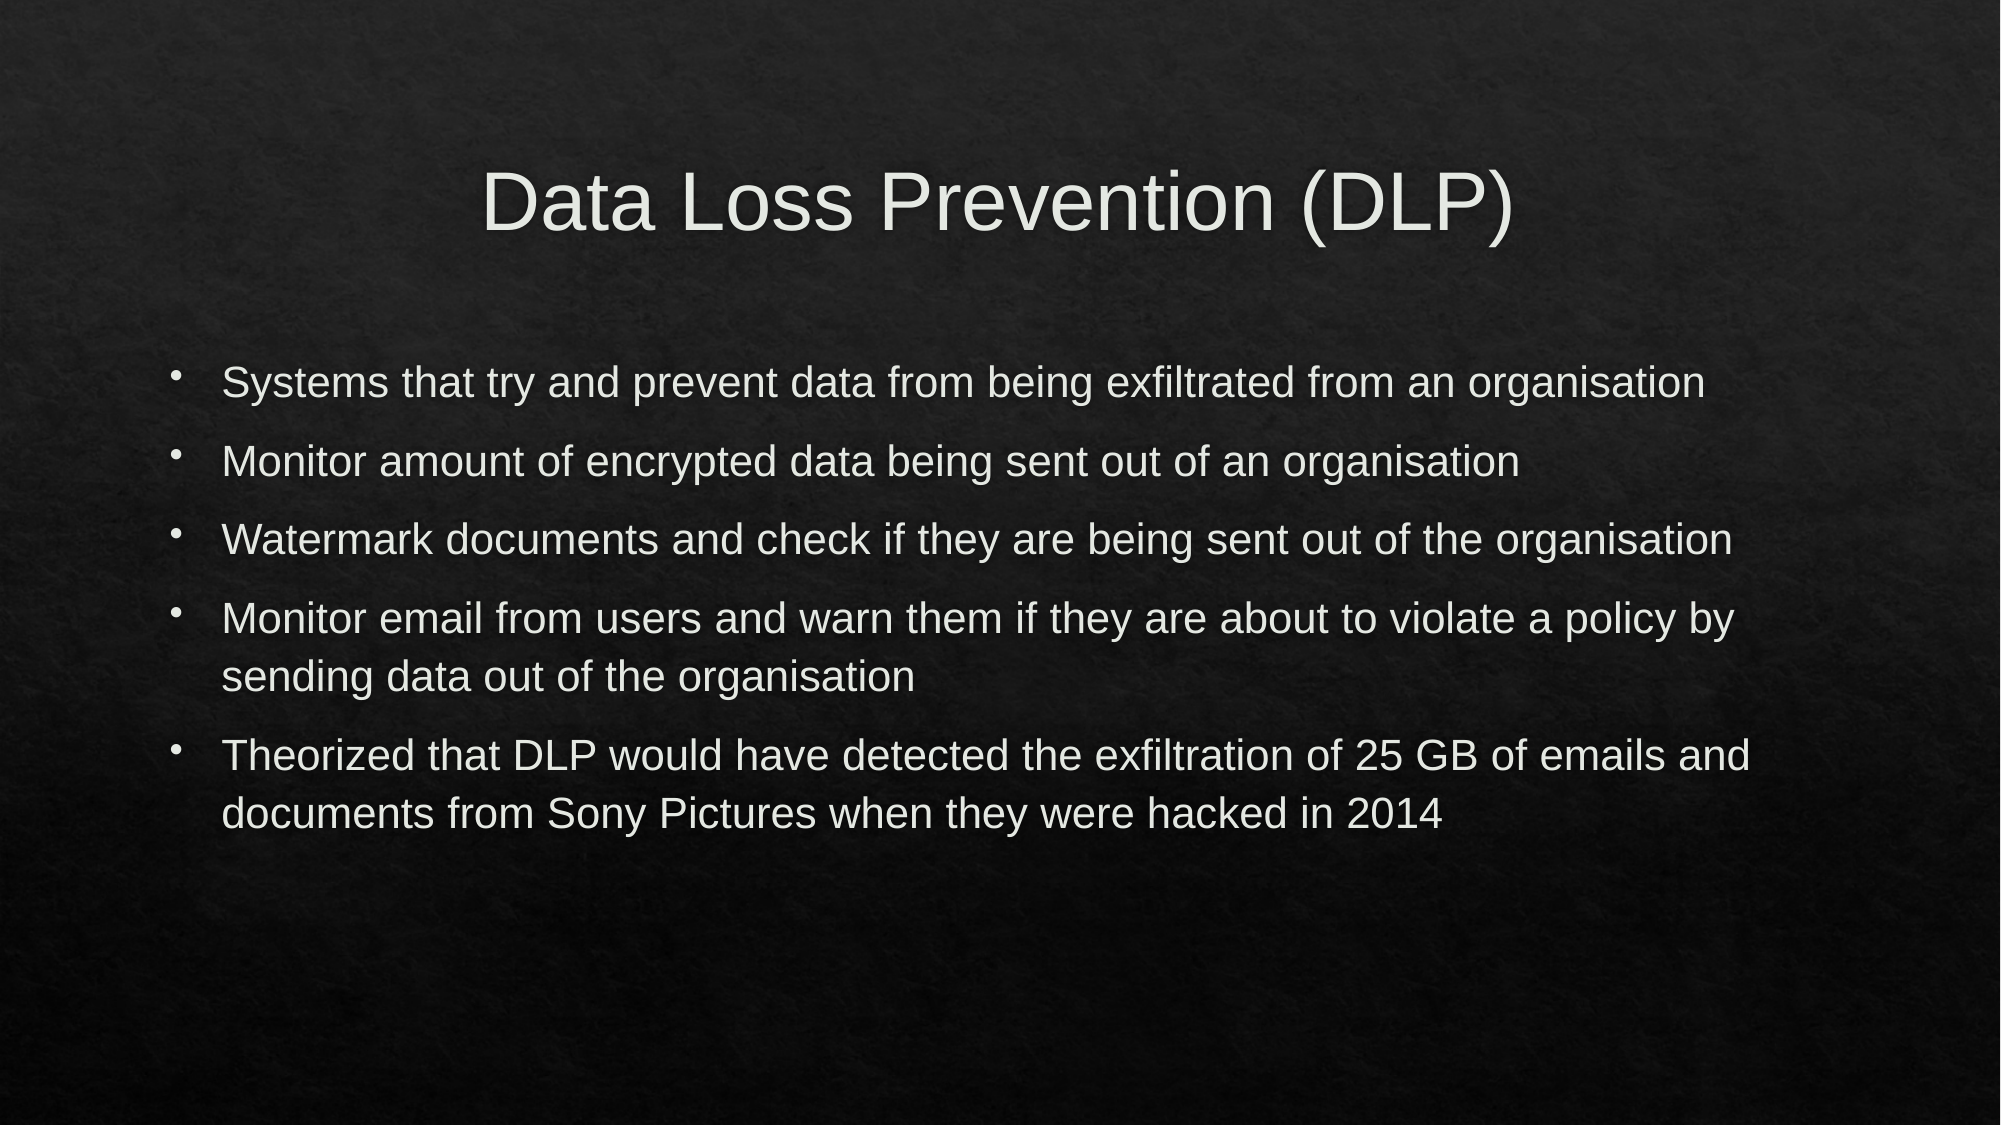

# Data Loss Prevention (DLP)
Systems that try and prevent data from being exfiltrated from an organisation
Monitor amount of encrypted data being sent out of an organisation
Watermark documents and check if they are being sent out of the organisation
Monitor email from users and warn them if they are about to violate a policy by sending data out of the organisation
Theorized that DLP would have detected the exfiltration of 25 GB of emails and documents from Sony Pictures when they were hacked in 2014